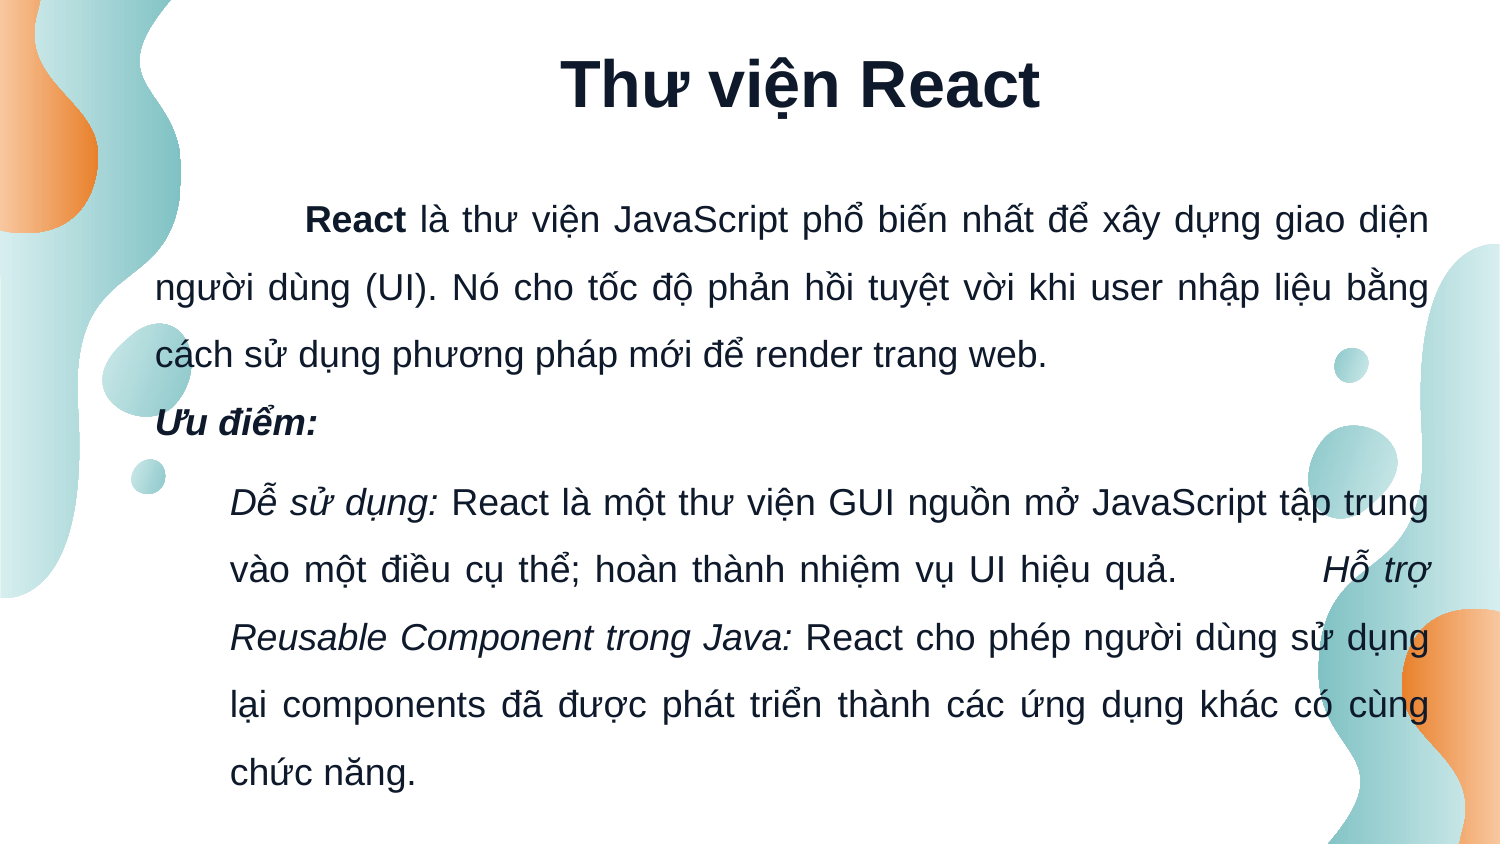

# Thư viện React
	React là thư viện JavaScript phổ biến nhất để xây dựng giao diện người dùng (UI). Nó cho tốc độ phản hồi tuyệt vời khi user nhập liệu bằng cách sử dụng phương pháp mới để render trang web.
Ưu điểm:
	Dễ sử dụng: React là một thư viện GUI nguồn mở JavaScript tập trung vào một điều cụ thể; hoàn thành nhiệm vụ UI hiệu quả. 	Hỗ trợ Reusable Component trong Java: React cho phép người dùng sử dụng lại components đã được phát triển thành các ứng dụng khác có cùng chức năng.